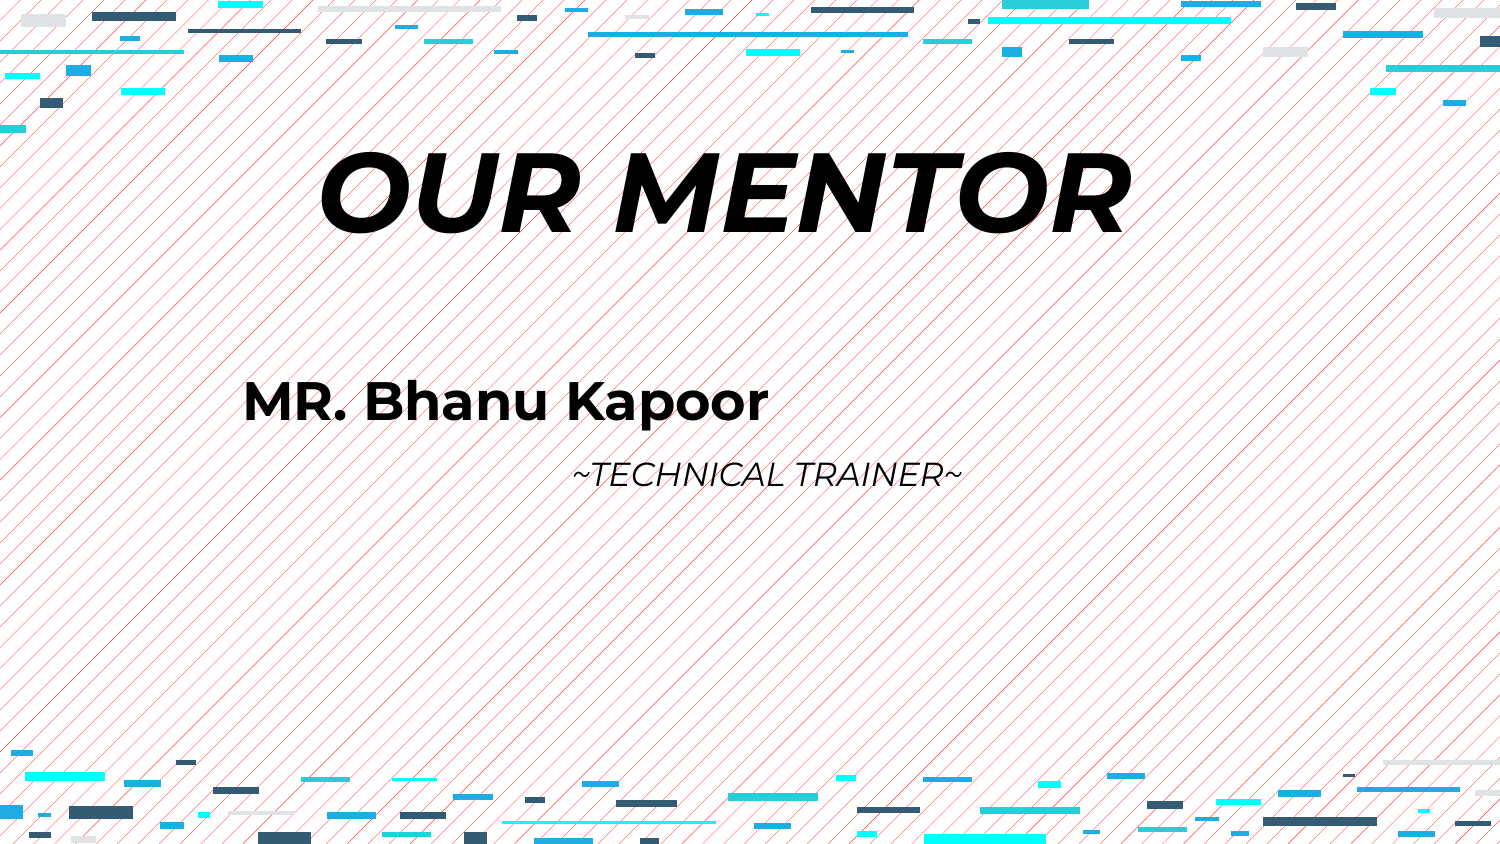

OUR MENTOR
# MR. Bhanu Kapoor
~TECHNICAL TRAINER~